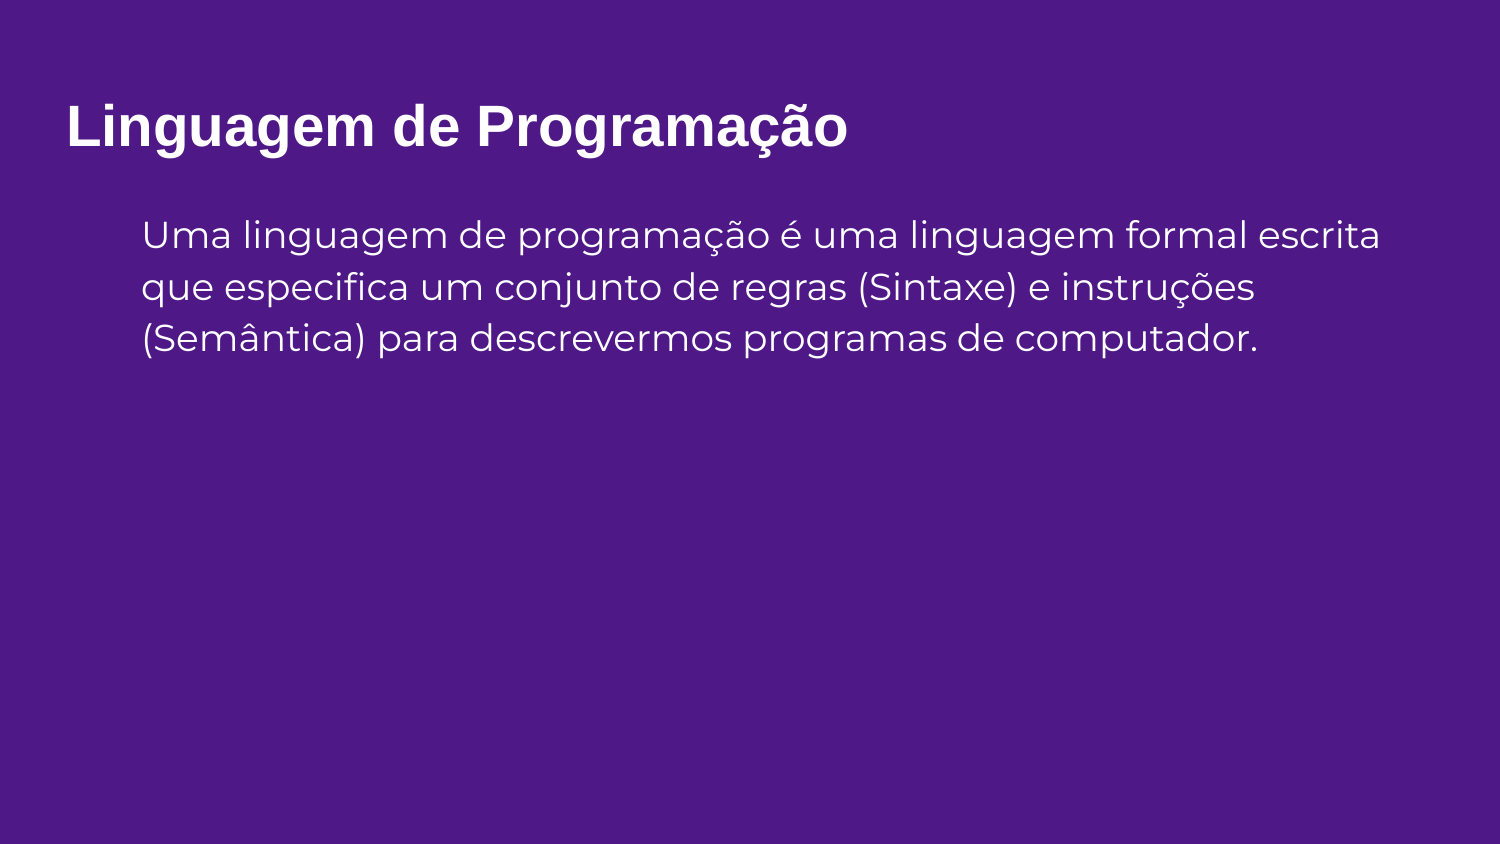

# Linguagem de Programação
Uma linguagem de programação é uma linguagem formal escrita que especifica um conjunto de regras (Sintaxe) e instruções  (Semântica) para descrevermos programas de computador.